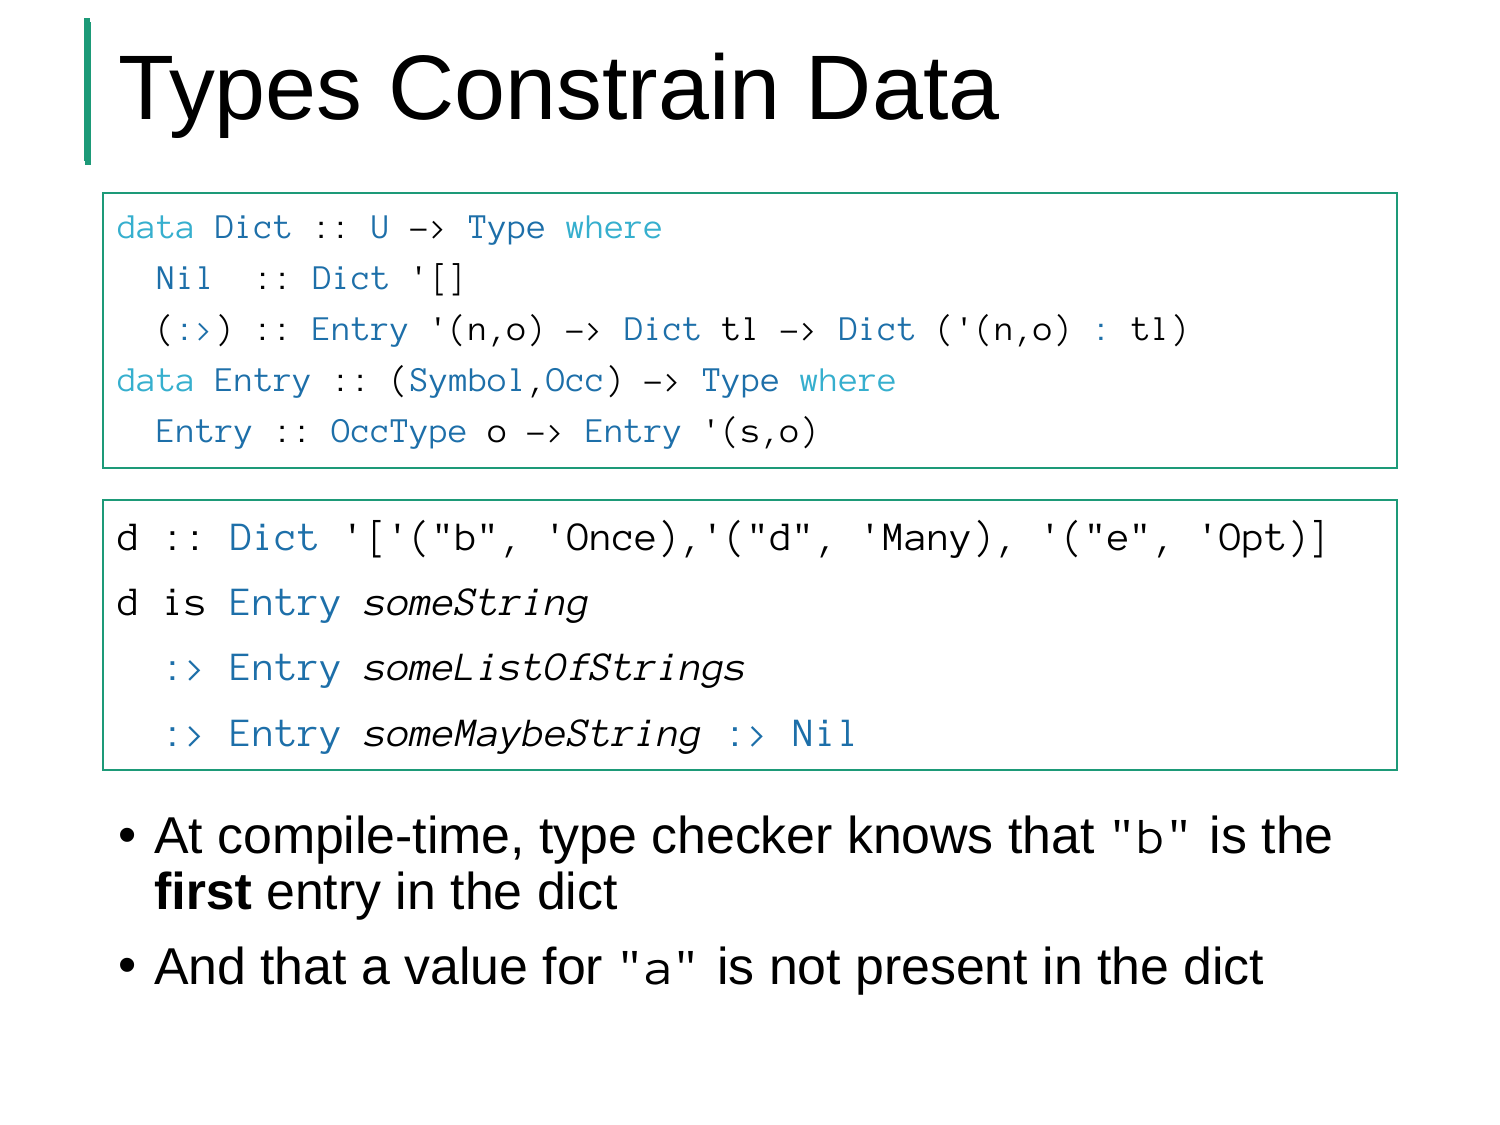

# Types Constrain Data

At compile-time, type checker knows that "b" is the first entry in the dict
And that a value for "a" is not present in the dict
data Dict :: U -> Type where
  Nil  :: Dict '[]
  (:>) :: Entry '(n,o) -> Dict tl -> Dict ('(n,o) : tl)
data Entry :: (Symbol,Occ) -> Type where
  Entry :: OccType o -> Entry '(s,o)

d :: Dict '['("b", 'Once),'("d", 'Many), '("e", 'Opt)]
d is Entry someString
  :> Entry someListOfStrings
  :> Entry someMaybeString :> Nil